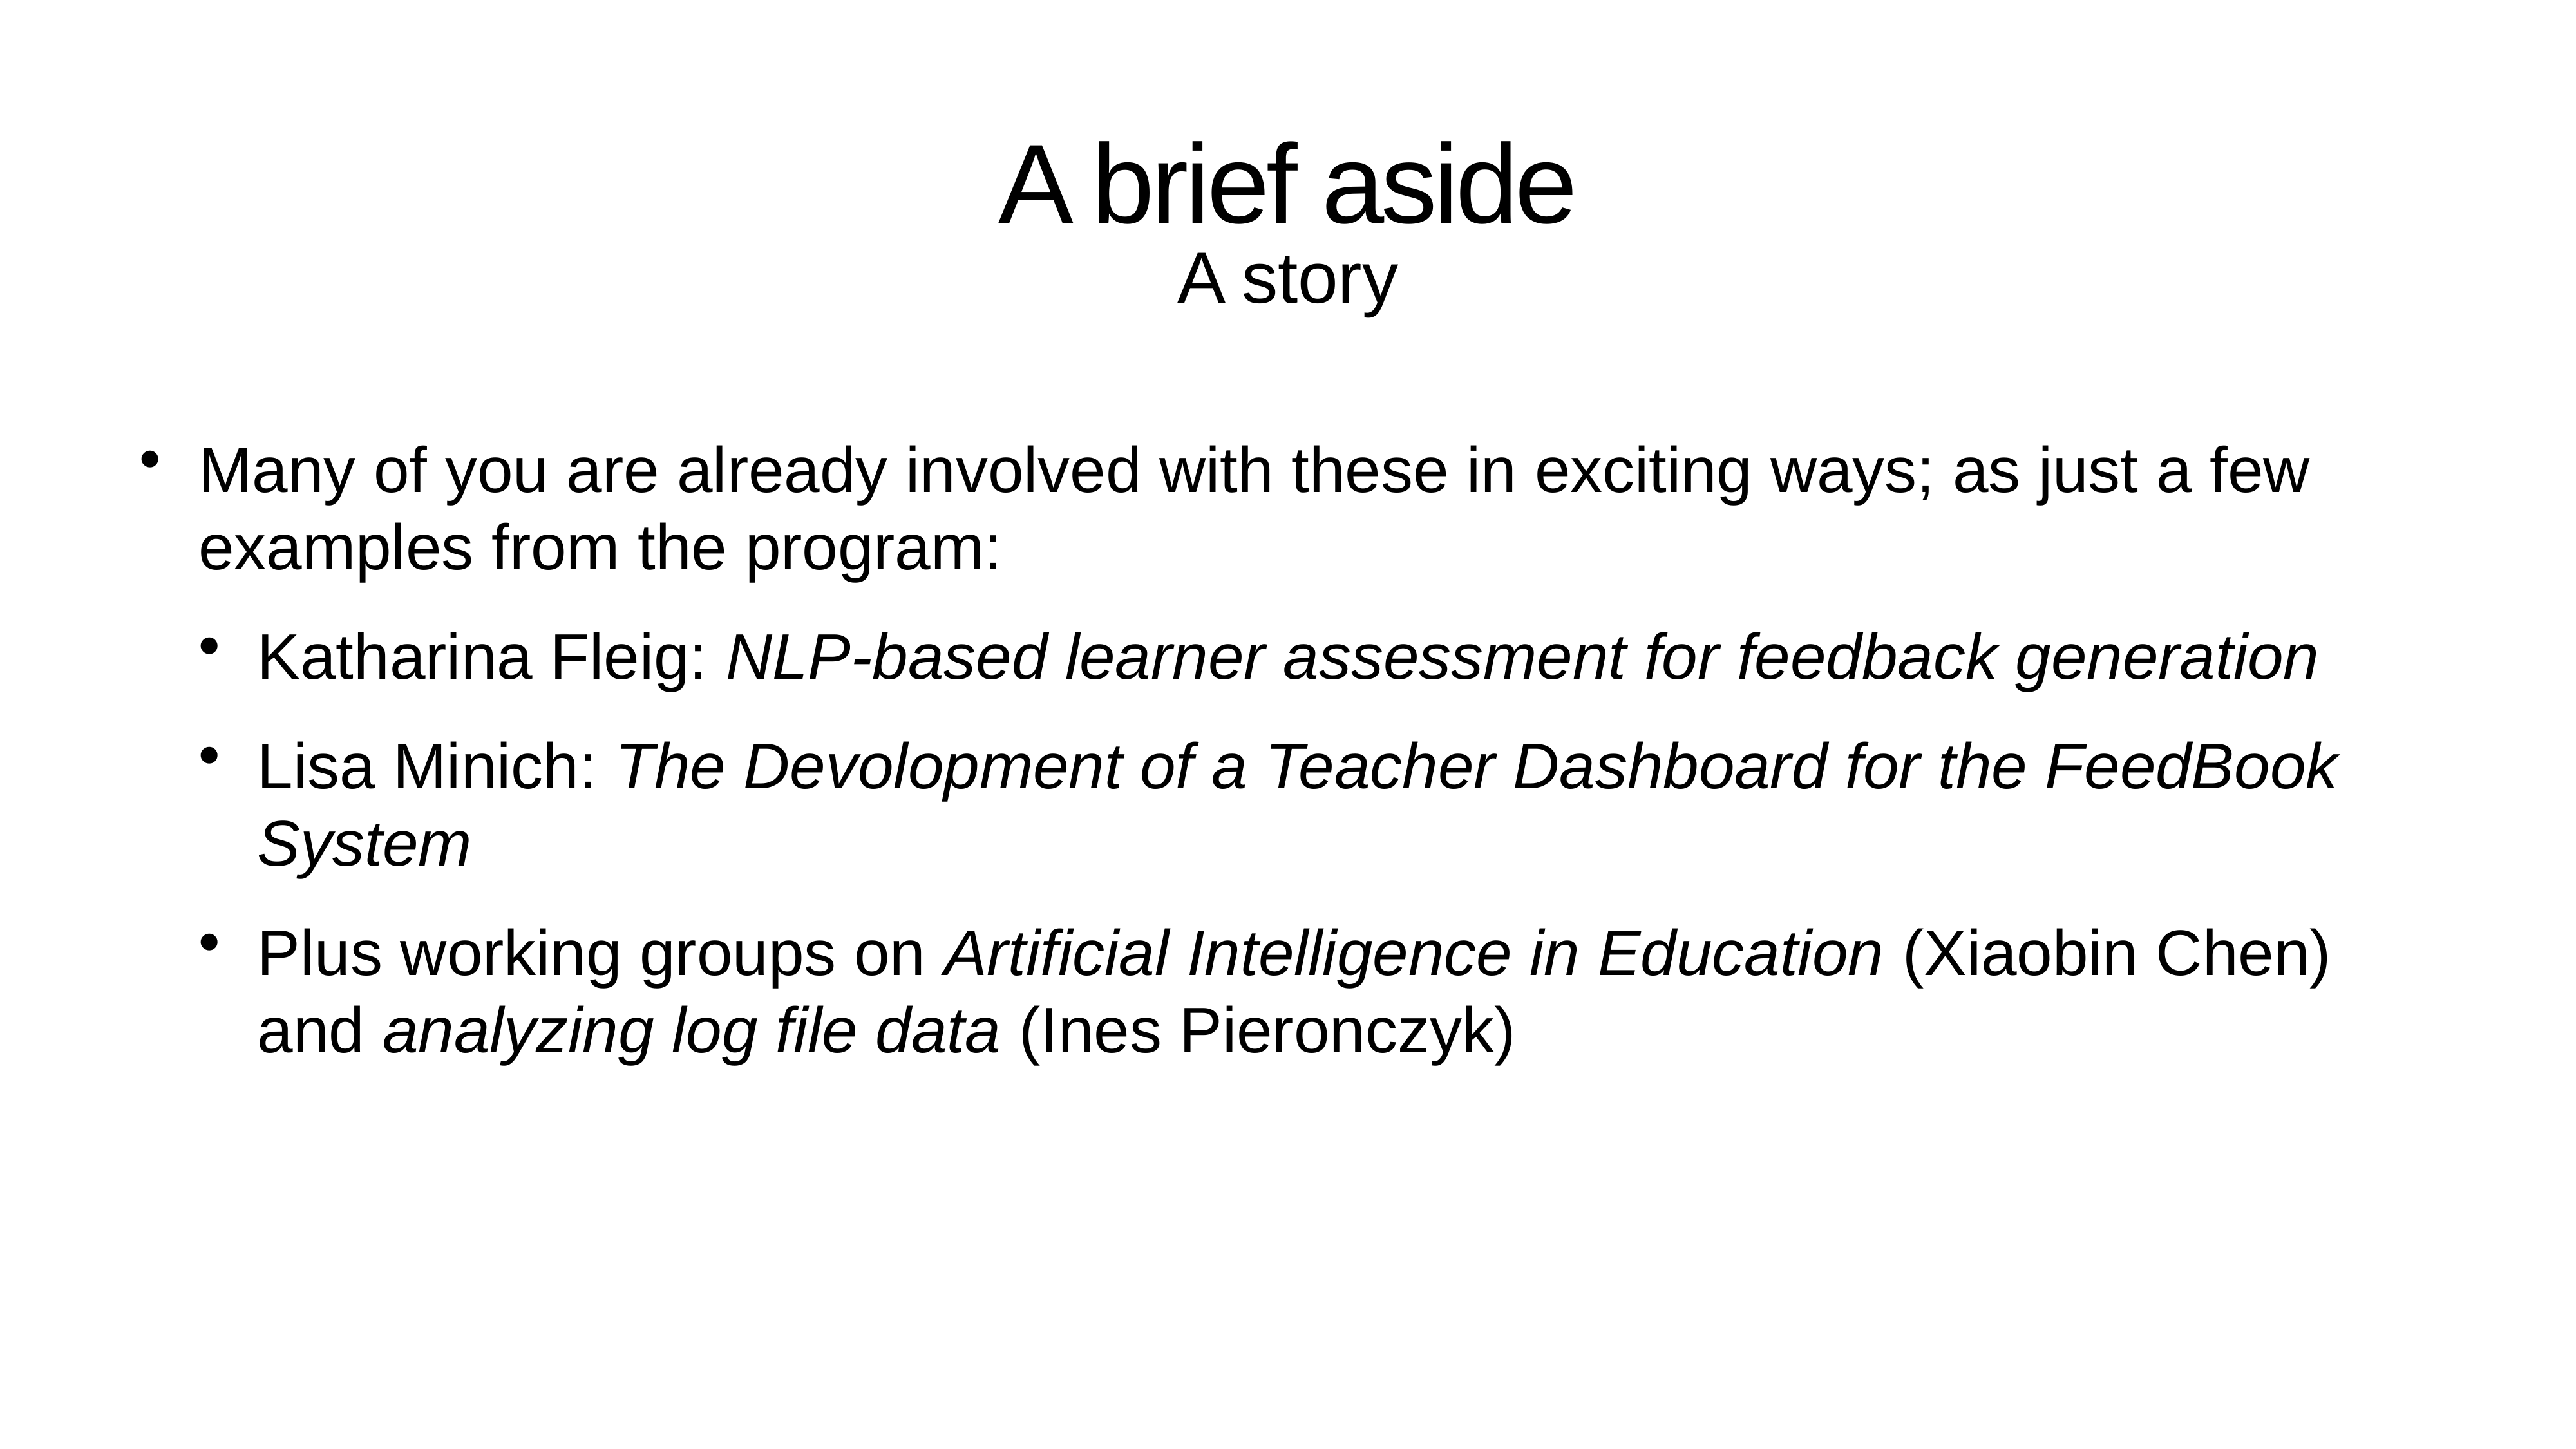

# A brief aside
A story
Many of you are already involved with these in exciting ways; as just a few examples from the program:
Katharina Fleig: NLP-based learner assessment for feedback generation
Lisa Minich: The Devolopment of a Teacher Dashboard for the FeedBook System
Plus working groups on Artificial Intelligence in Education (Xiaobin Chen) and analyzing log file data (Ines Pieronczyk)